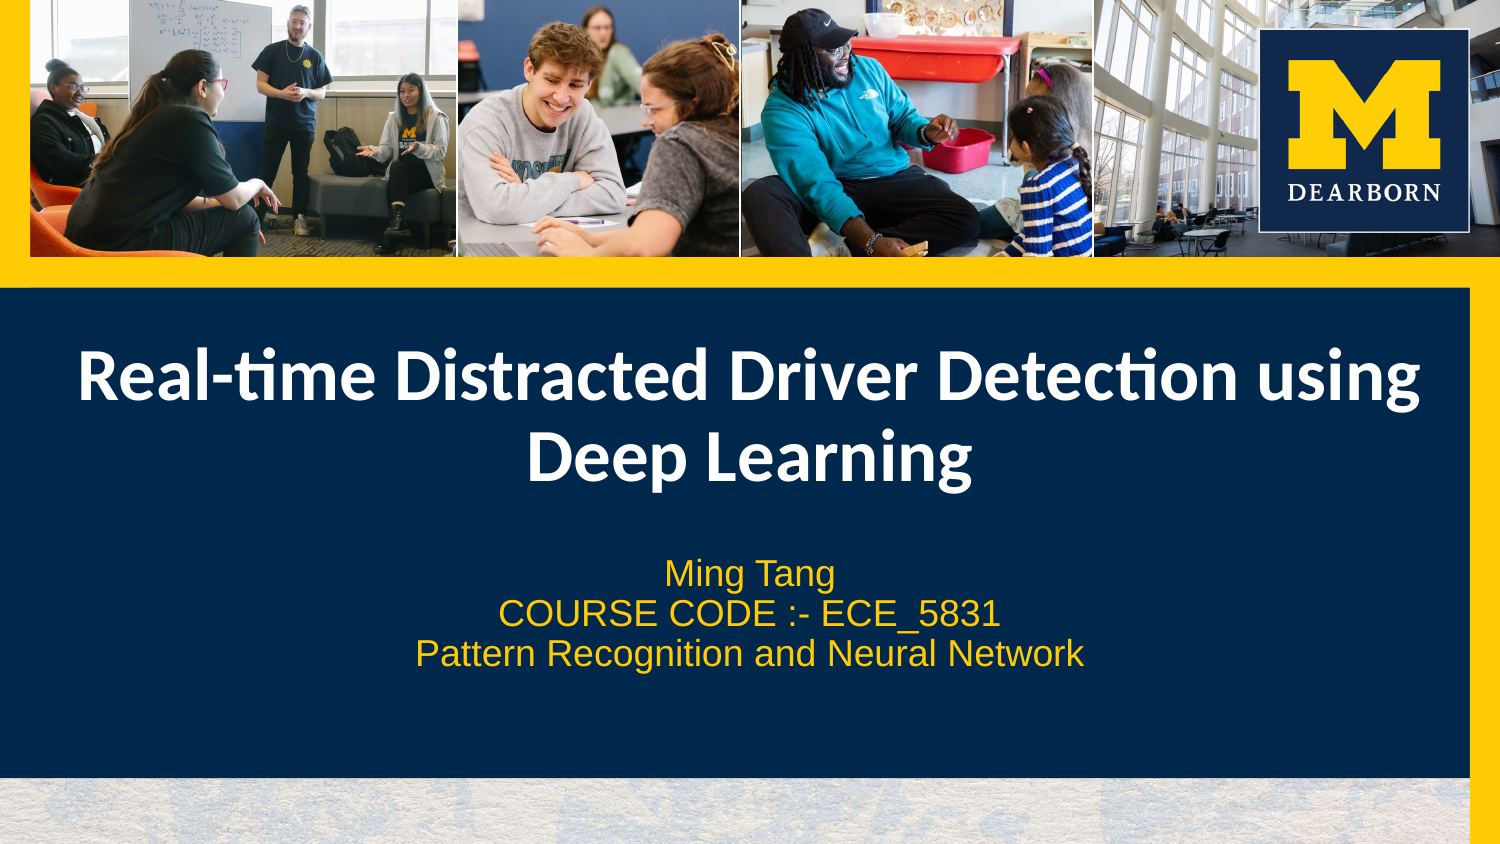

# Real-time Distracted Driver Detection using Deep Learning

Ming Tang
COURSE CODE :- ECE_5831
Pattern Recognition and Neural Network